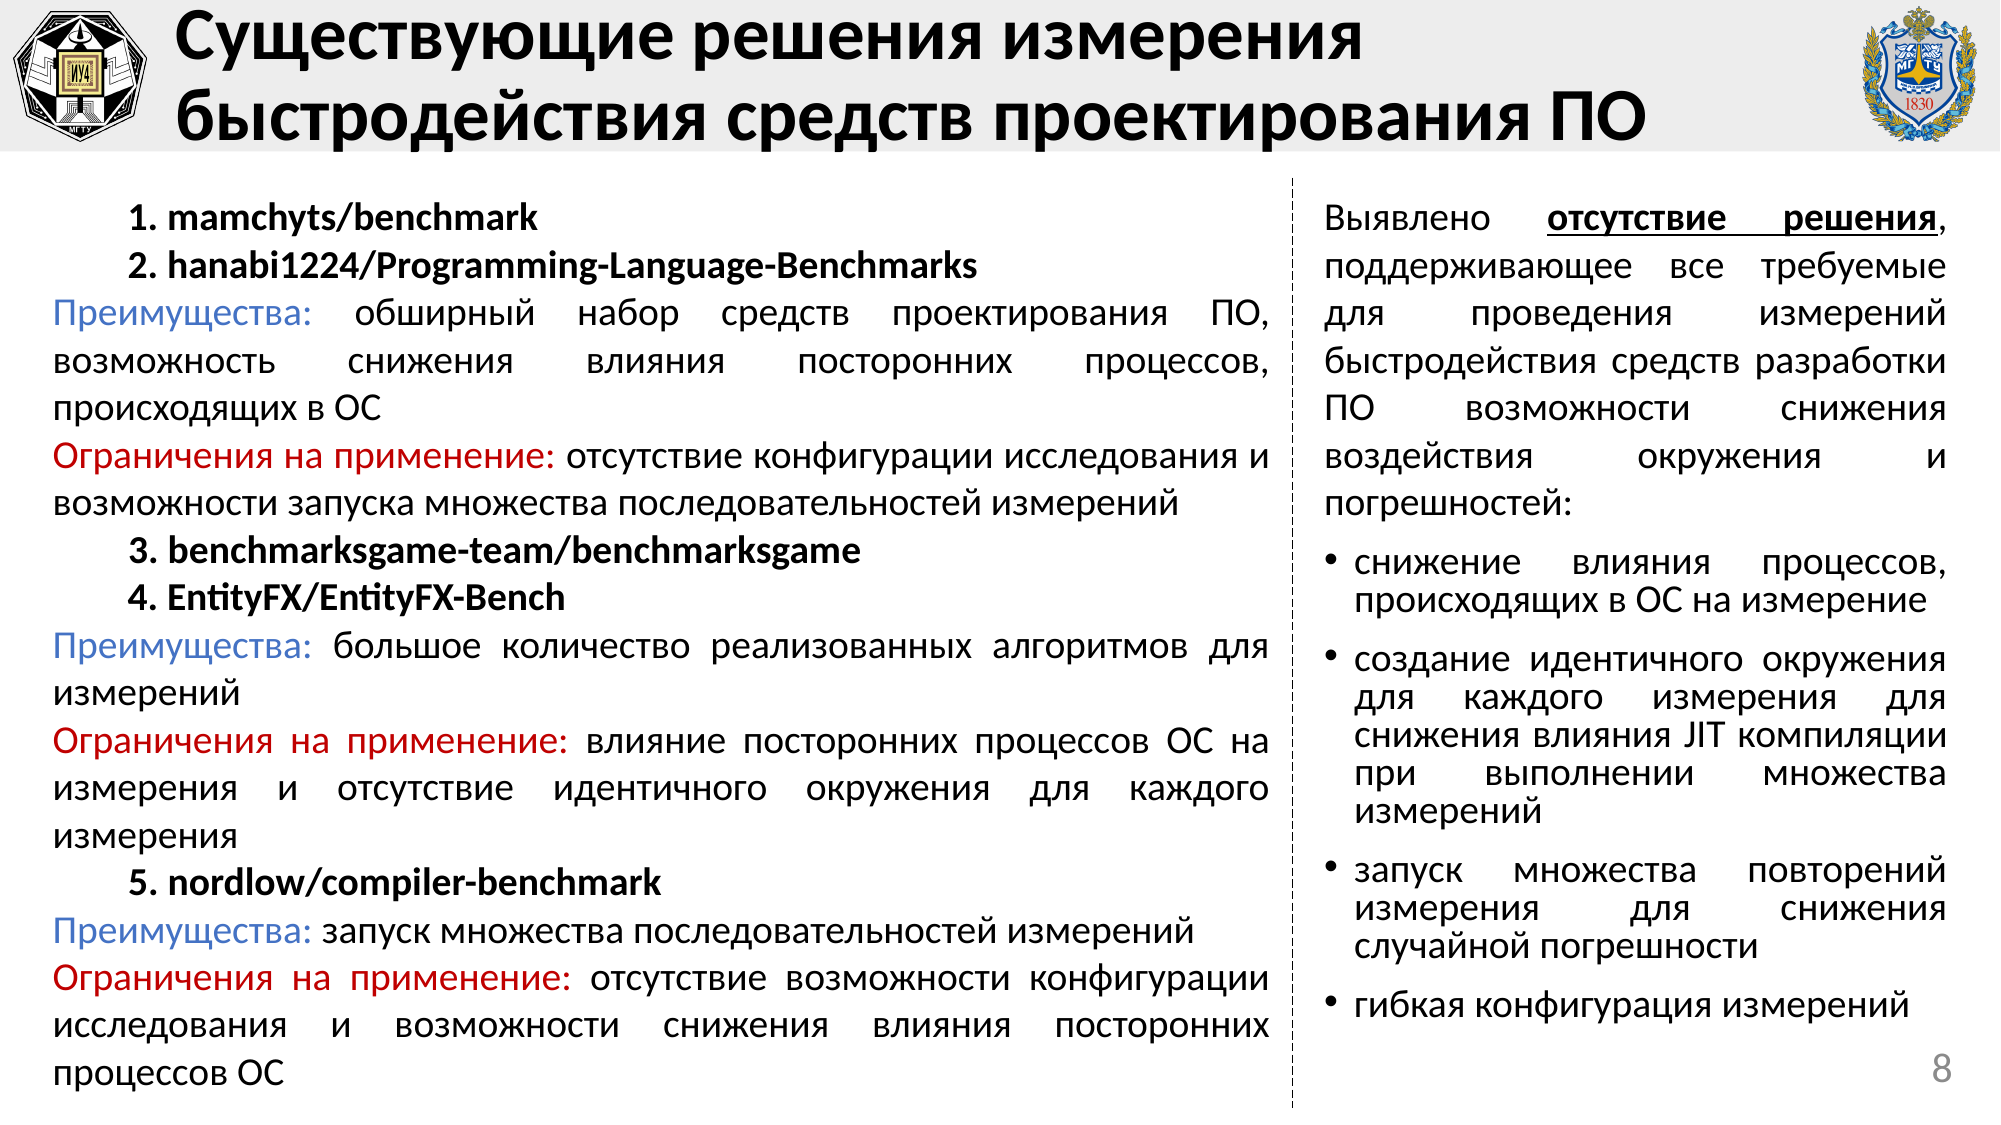

# Существующие решения измерения быстродействия средств проектирования ПО
1. mamchyts/benchmark
2. hanabi1224/Programming-Language-Benchmarks
Преимущества: обширный набор средств проектирования ПО, возможность снижения влияния посторонних процессов, происходящих в ОС
Ограничения на применение: отсутствие конфигурации исследования и возможности запуска множества последовательностей измерений
3. benchmarksgame-team/benchmarksgame
4. EntityFX/EntityFX-Bench
Преимущества: большое количество реализованных алгоритмов для измерений
Ограничения на применение: влияние посторонних процессов ОС на измерения и отсутствие идентичного окружения для каждого измерения
5. nordlow/compiler-benchmark
Преимущества: запуск множества последовательностей измерений
Ограничения на применение: отсутствие возможности конфигурации исследования и возможности снижения влияния посторонних процессов ОС

Выявлено отсутствие решения, поддерживающее все требуемые для проведения измерений быстродействия средств разработки ПО возможности снижения воздействия окружения и погрешностей:
снижение влияния процессов, происходящих в ОС на измерение
создание идентичного окружения для каждого измерения для снижения влияния JIT компиляции при выполнении множества измерений
запуск множества повторений измерения для снижения случайной погрешности
гибкая конфигурация измерений
8